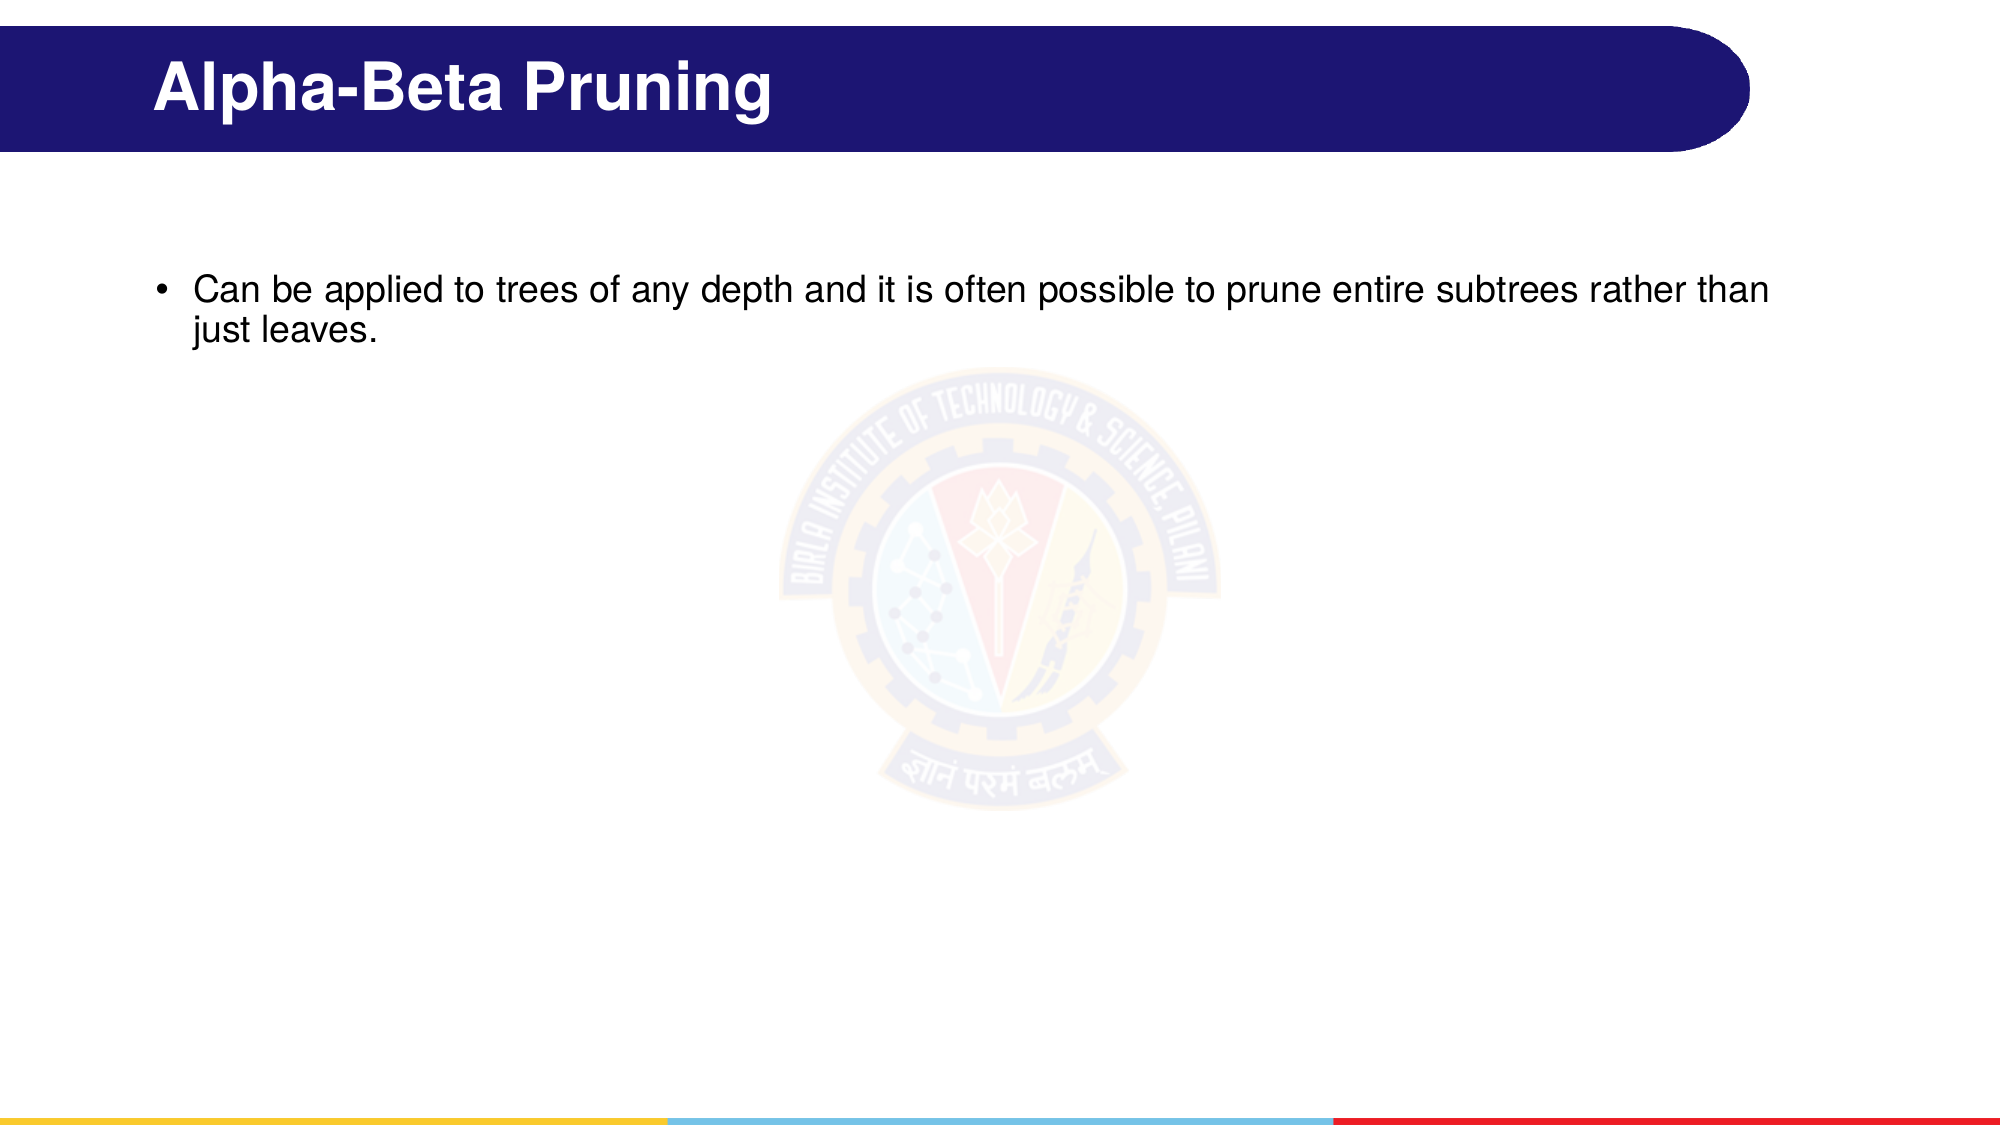

# Alpha-Beta Pruning

Can be applied to trees of any depth and it is often possible to prune entire subtrees rather than just leaves.